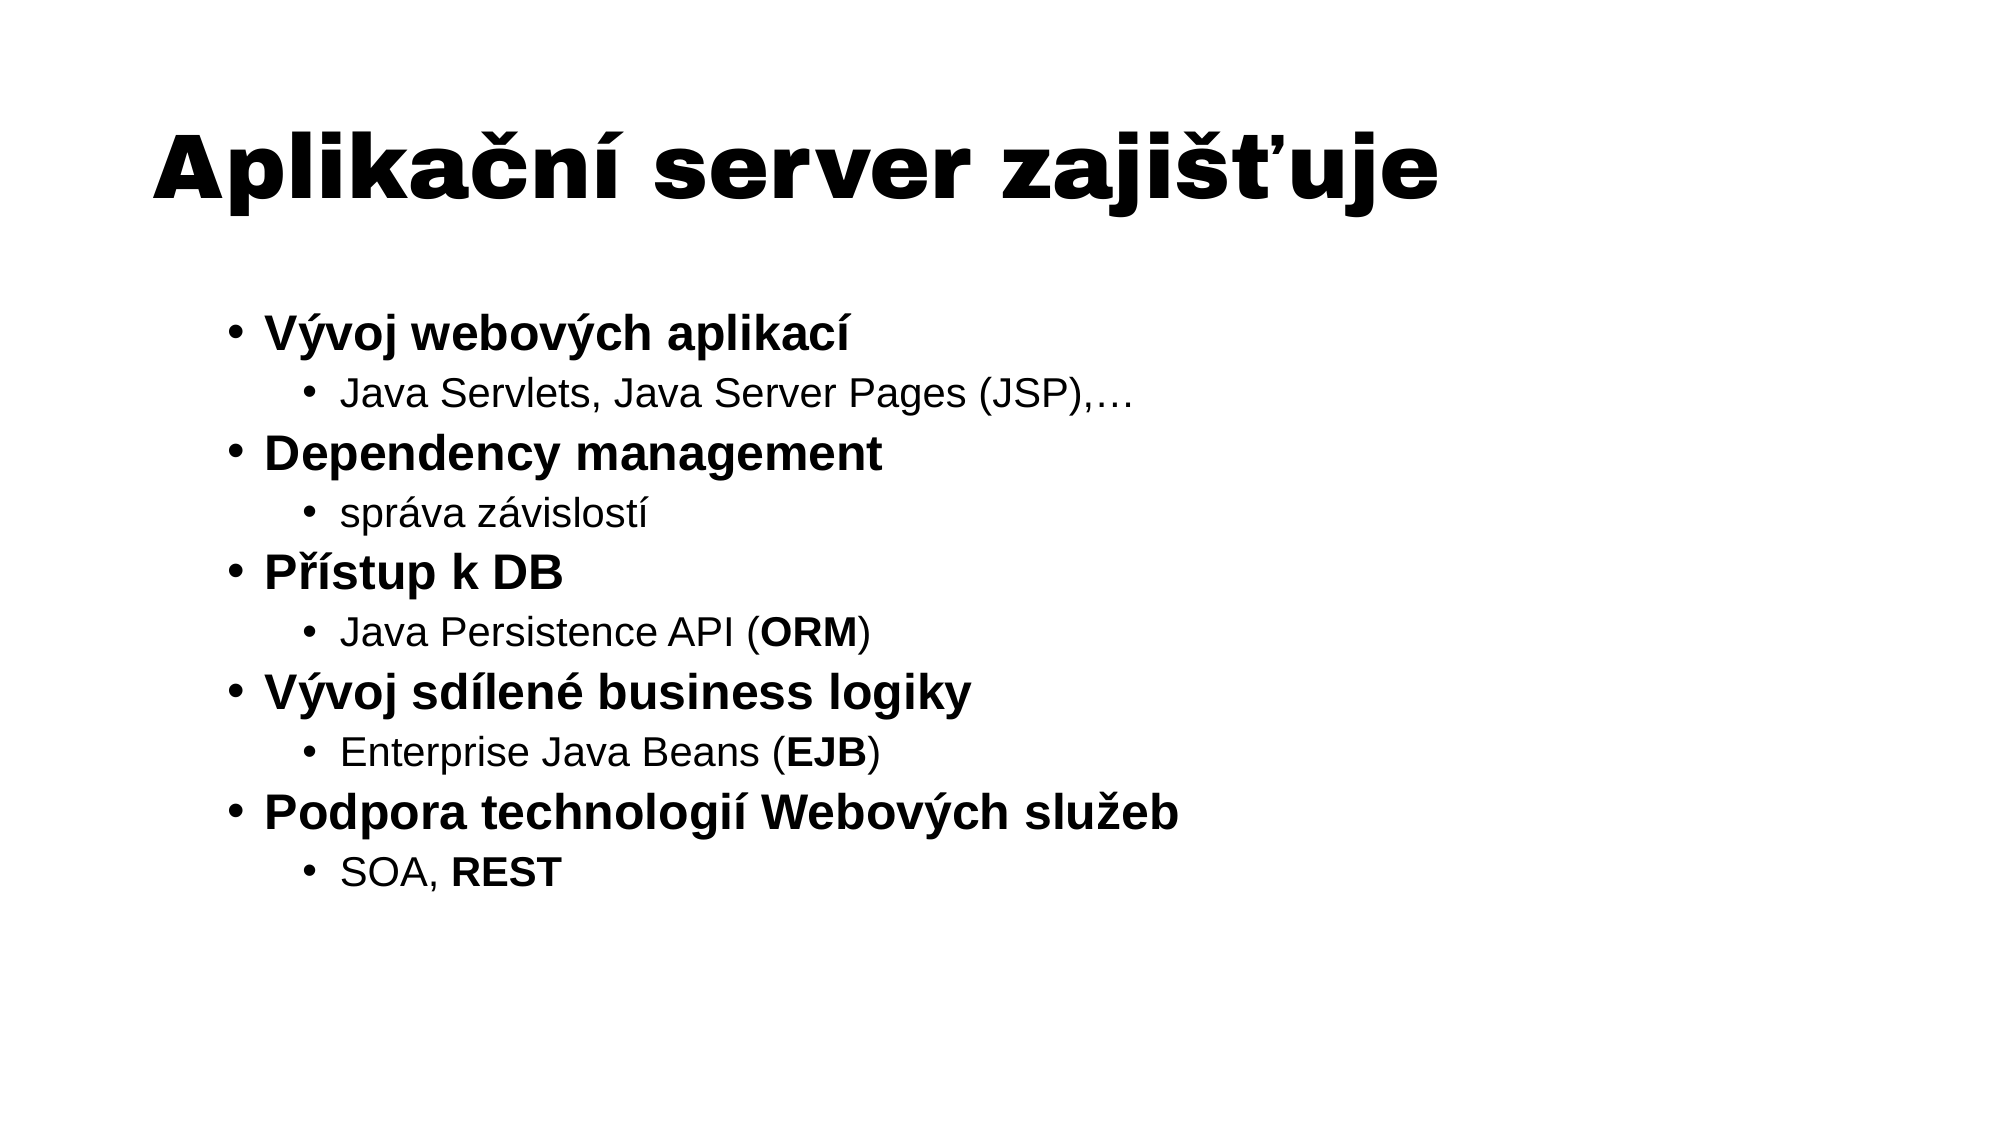

# Aplikační server zajišťuje
Vývoj webových aplikací
Java Servlets, Java Server Pages (JSP),…
Dependency management
správa závislostí
Přístup k DB
Java Persistence API (ORM)
Vývoj sdílené business logiky
Enterprise Java Beans (EJB)
Podpora technologií Webových služeb
SOA, REST